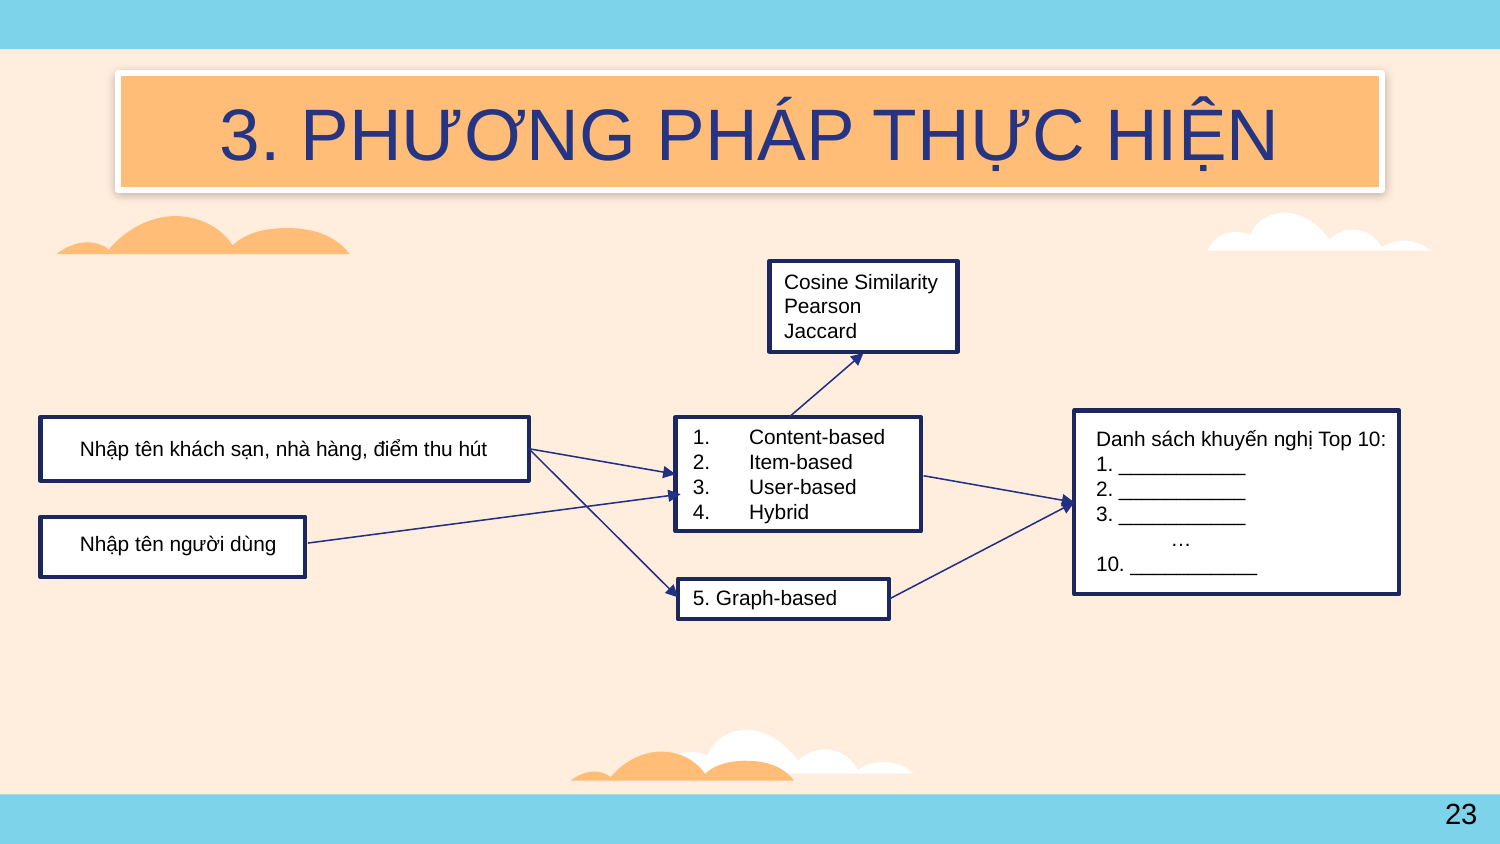

# 3. PHƯƠNG PHÁP THỰC HIỆN

Cosine Similarity
Pearson
Jaccard

Content-based
Item-based
User-based
Hybrid

Danh sách khuyến nghị Top 10:
1. ___________
2. ___________
3. ___________
             …
10. ___________
Nhập tên khách sạn, nhà hàng, điểm thu hút

Nhập tên người dùng
5. Graph-based

23